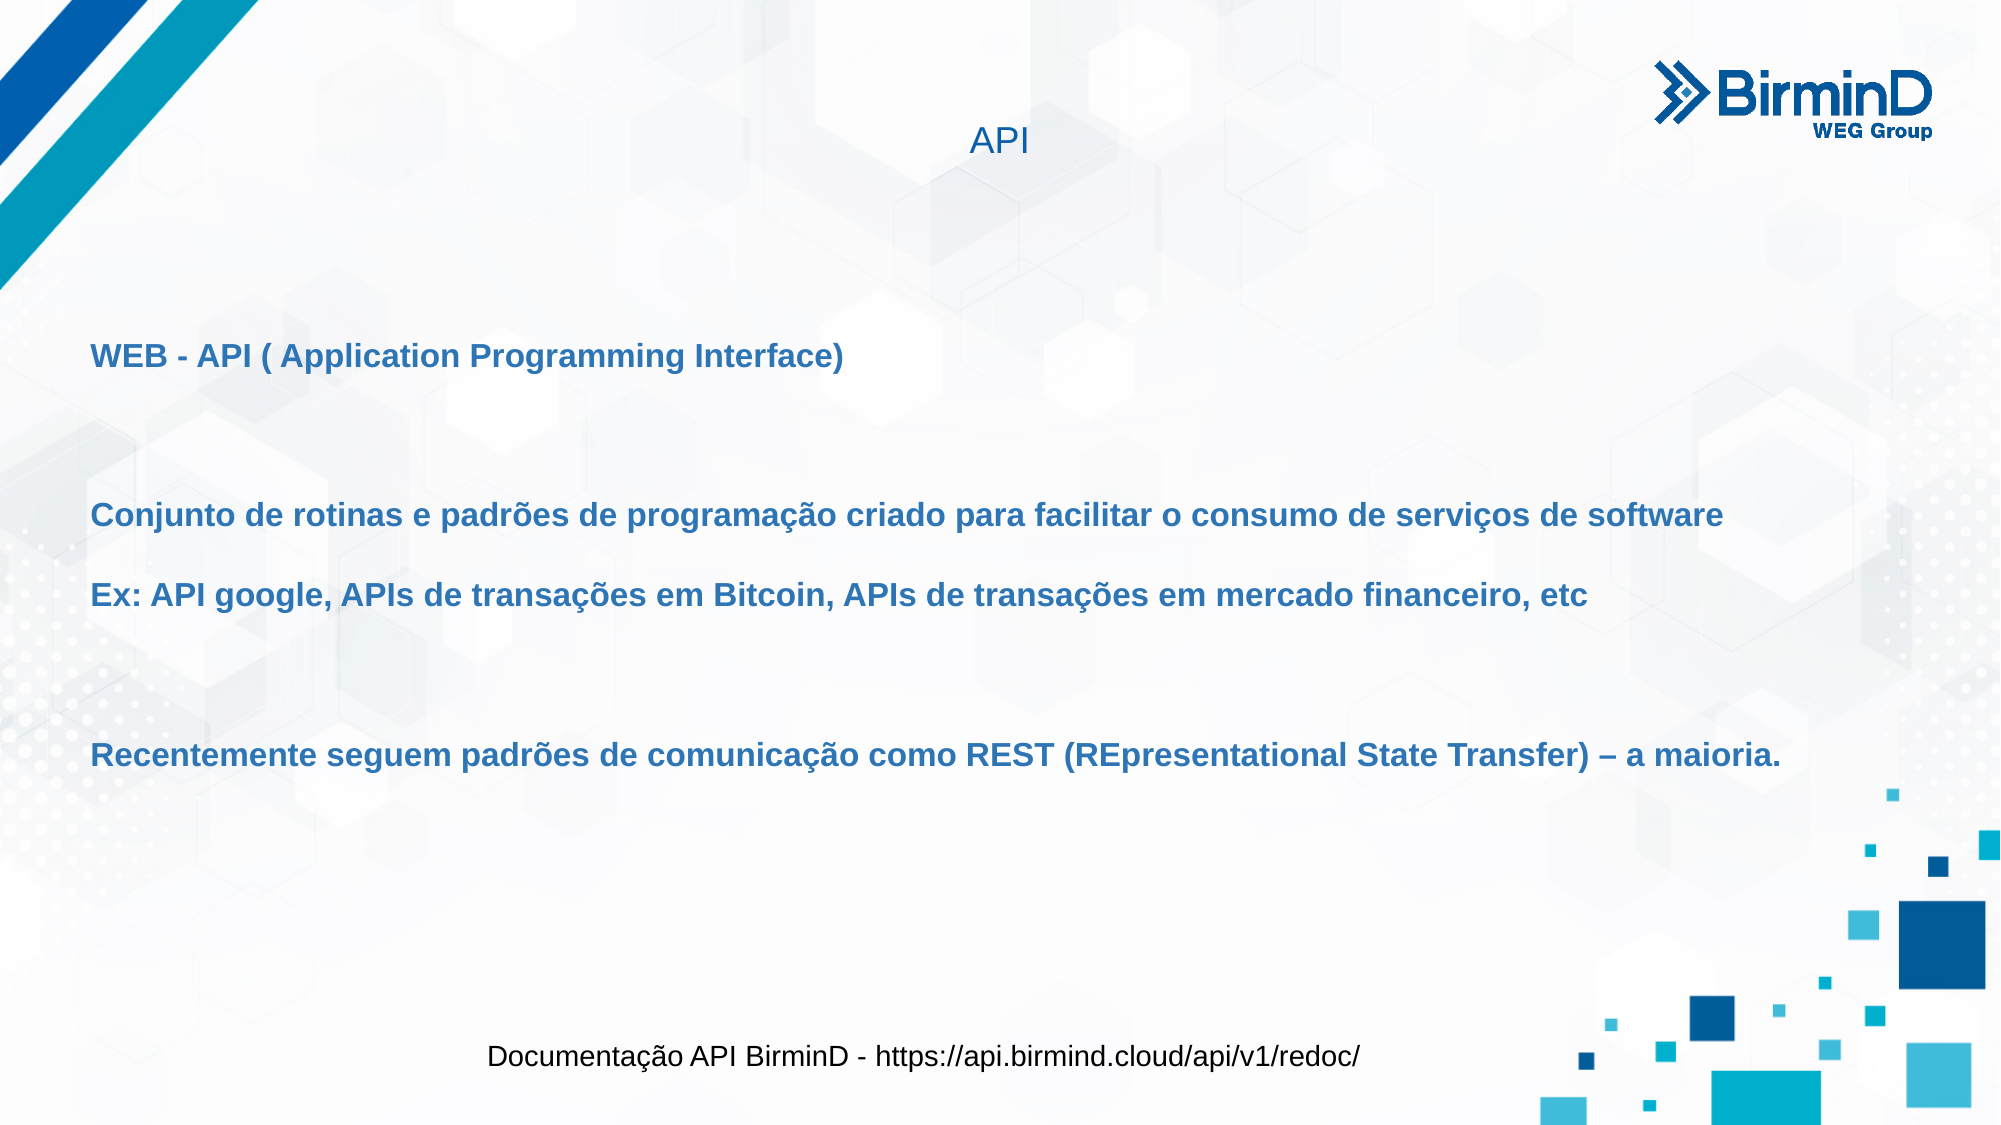

API
WEB - API ( Application Programming Interface)

Conjunto de rotinas e padrões de programação criado para facilitar o consumo de serviços de software
Ex: API google, APIs de transações em Bitcoin, APIs de transações em mercado financeiro, etc

Recentemente seguem padrões de comunicação como REST (REpresentational State Transfer) – a maioria.
Documentação API BirminD - https://api.birmind.cloud/api/v1/redoc/